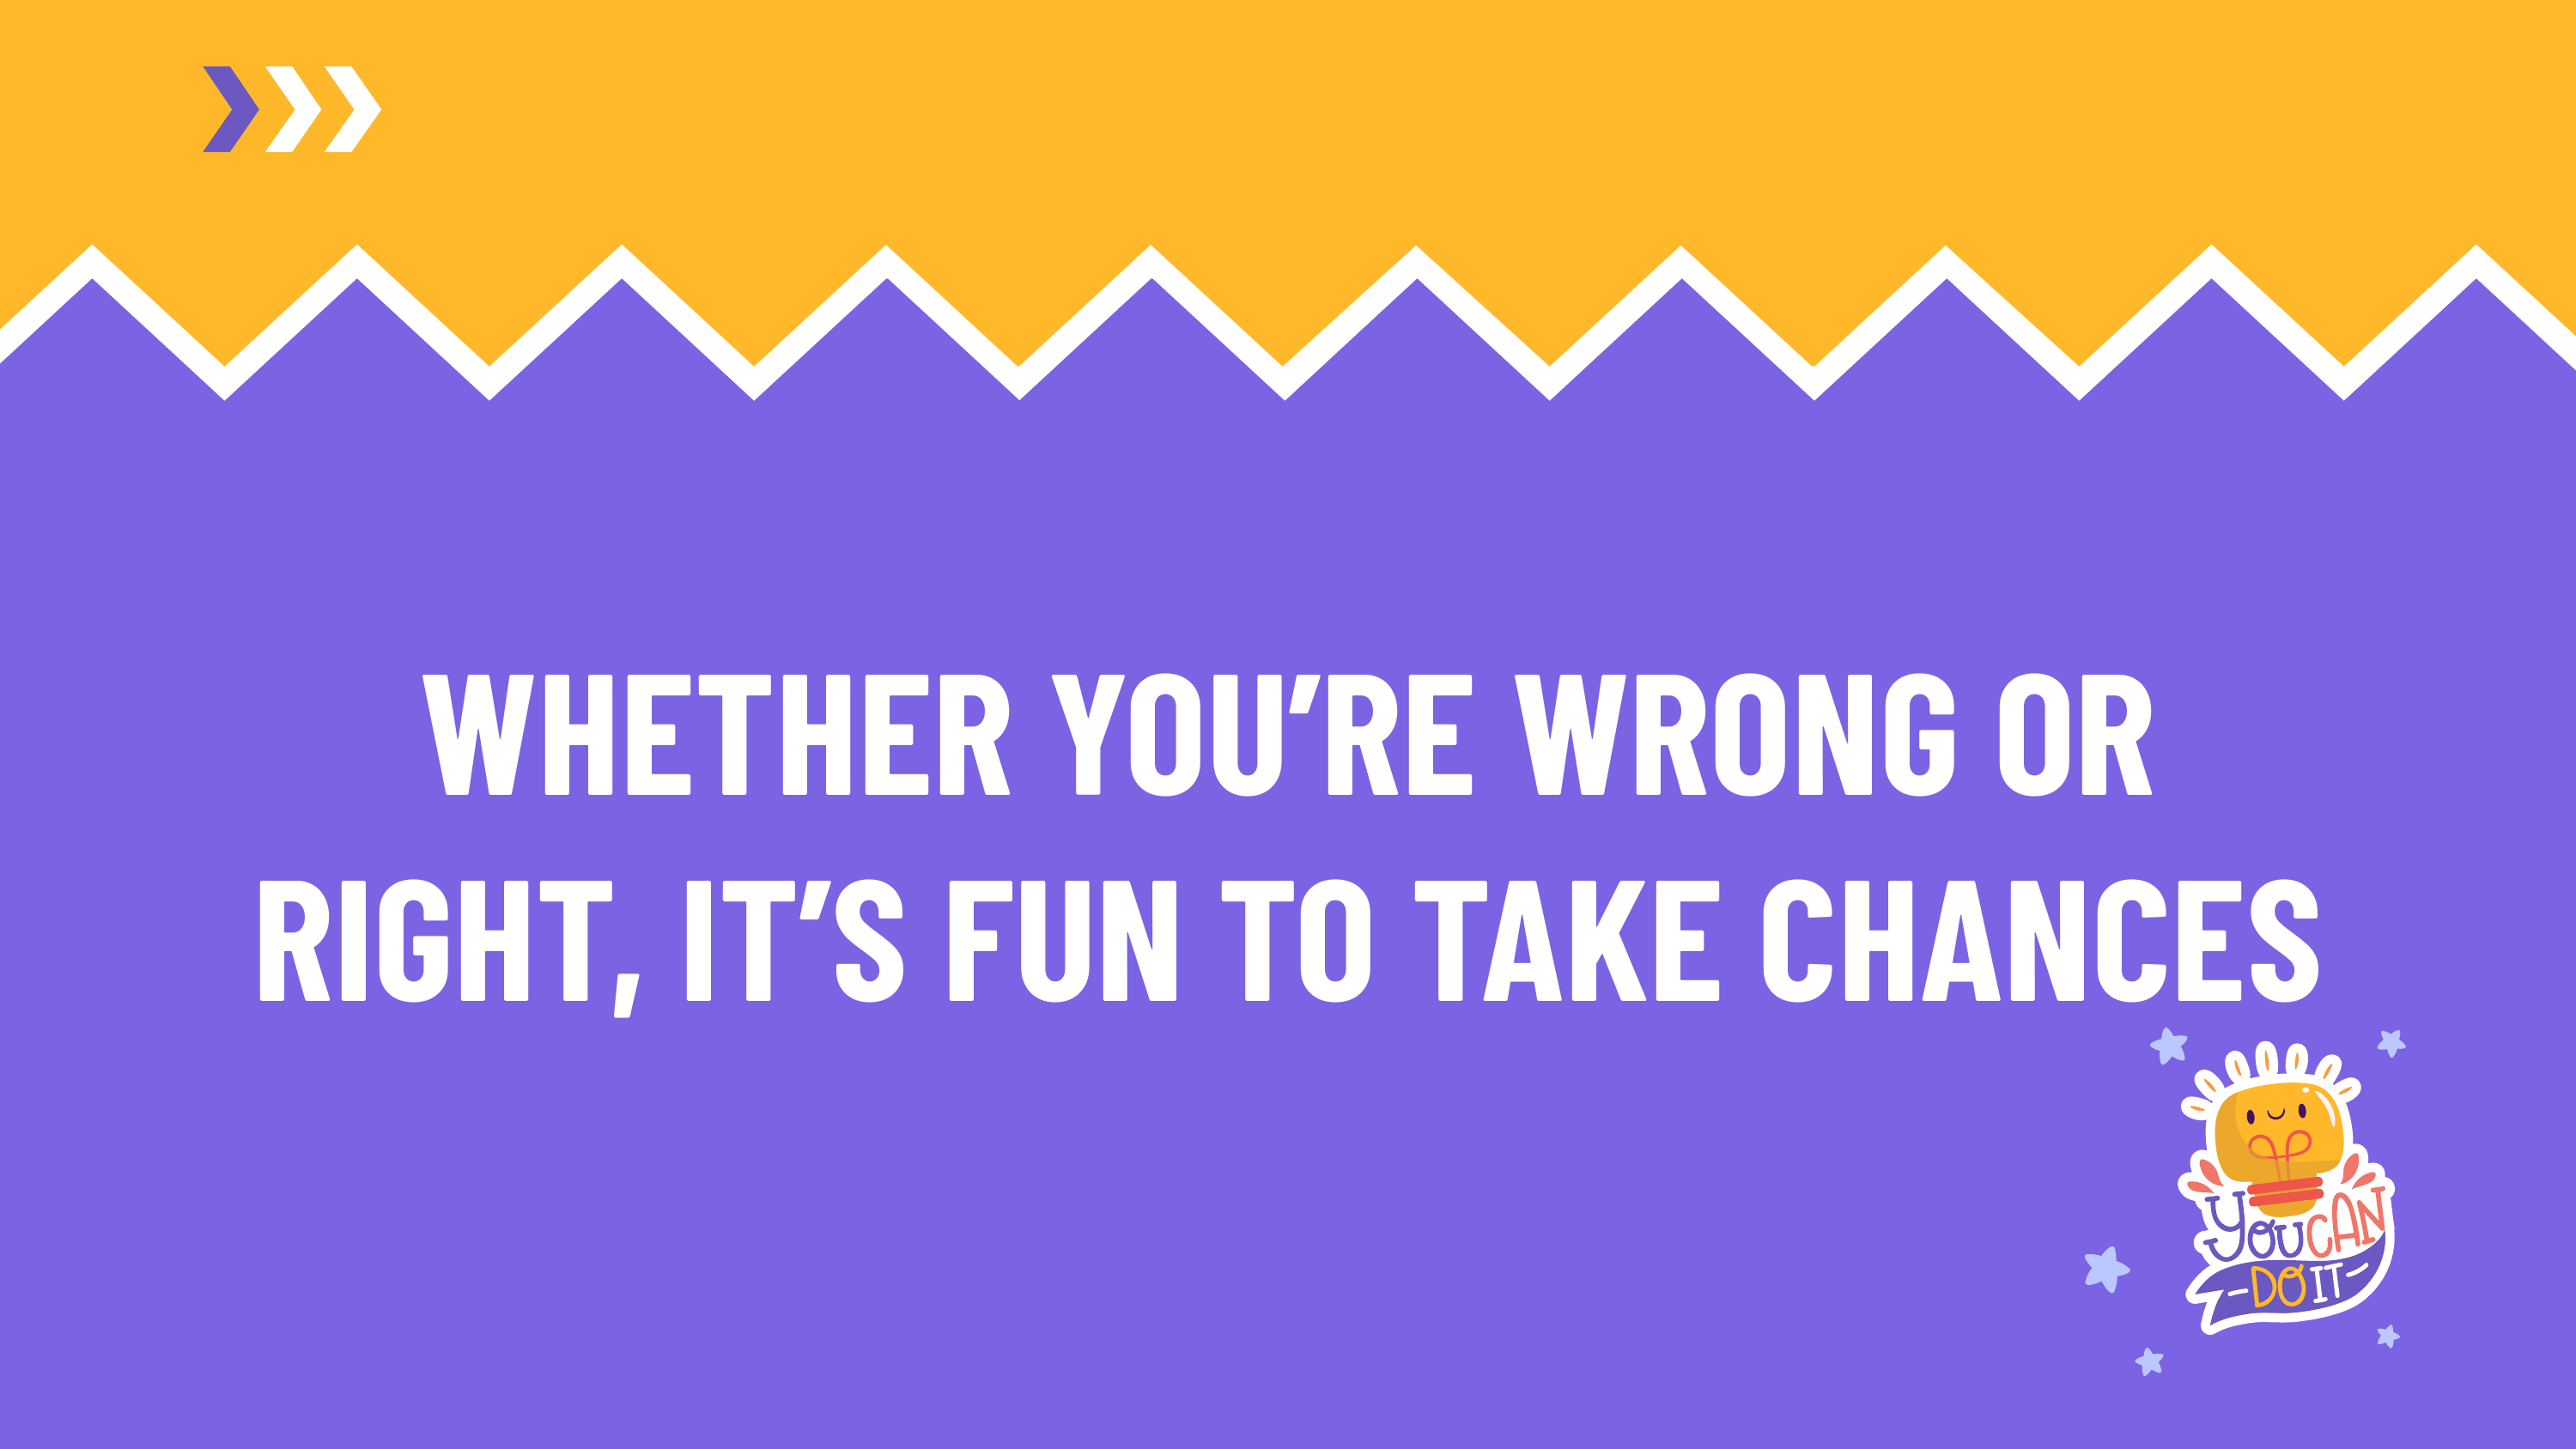

# WHETHER YOU’RE WRONG OR RIGHT, IT’S FUN TO TAKE CHANCES